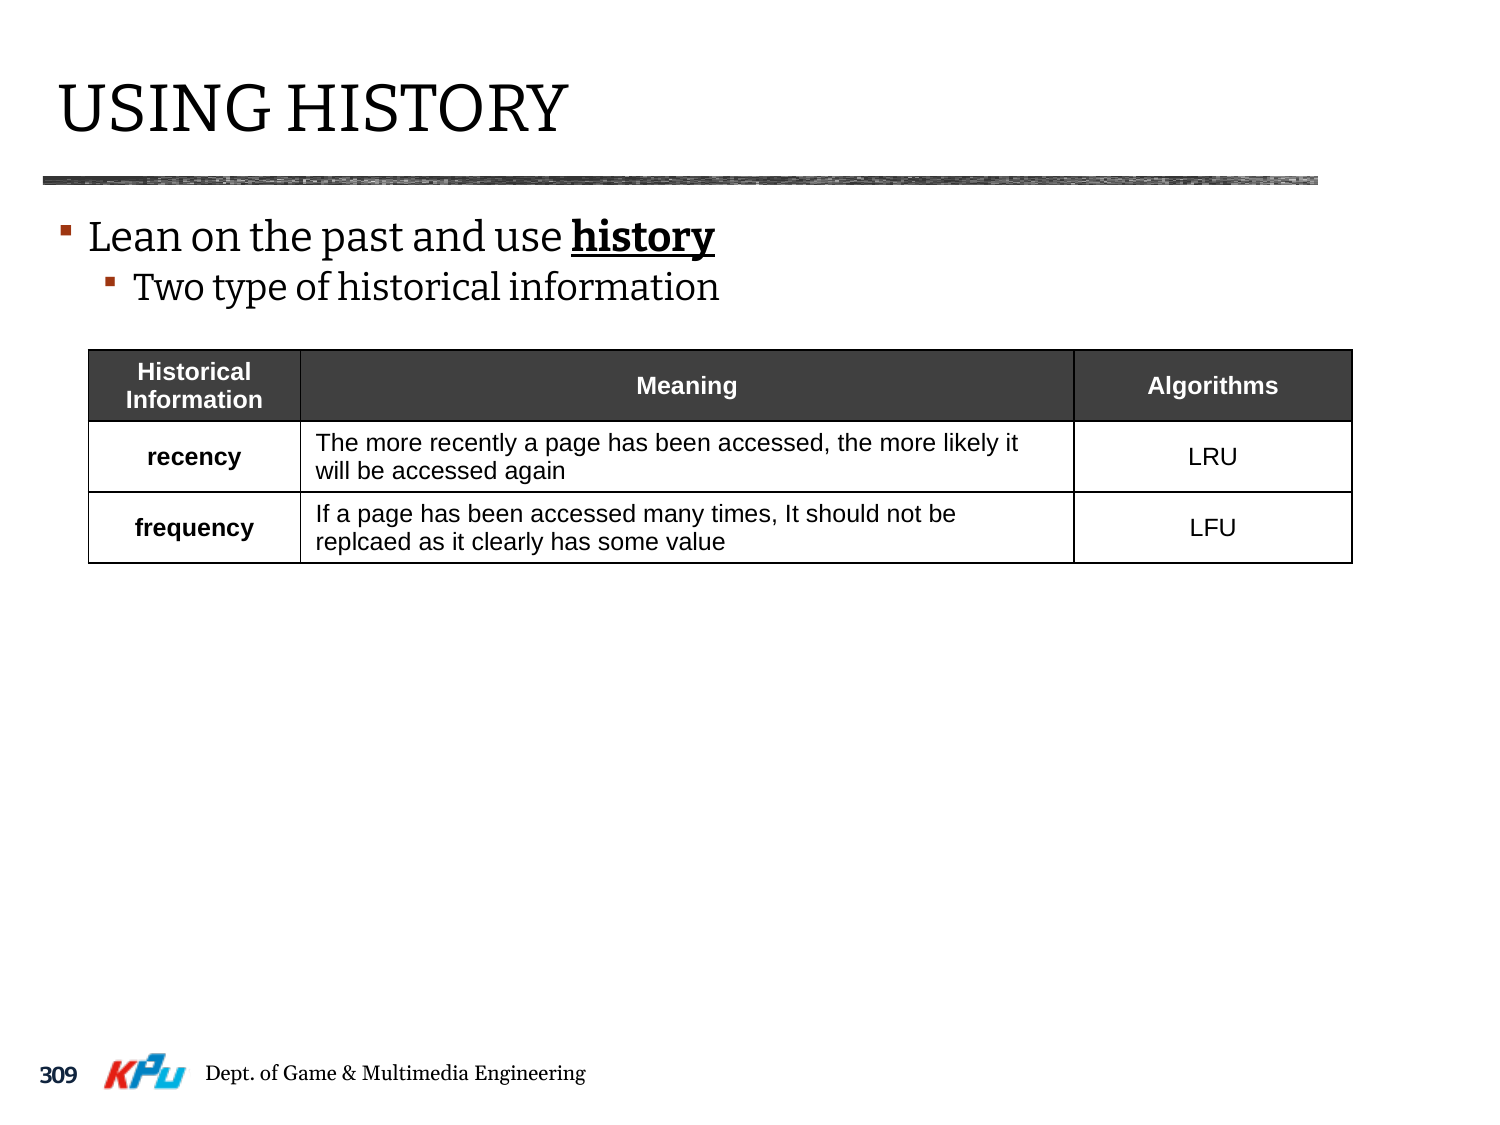

# Using History
Lean on the past and use history
Two type of historical information

| Historical Information | Meaning | Algorithms |
| --- | --- | --- |
| recency | The more recently a page has been accessed, the more likely it will be accessed again | LRU |
| frequency | If a page has been accessed many times, It should not be replcaed as it clearly has some value | LFU |
Dept. of Game & Multimedia Engineering
309